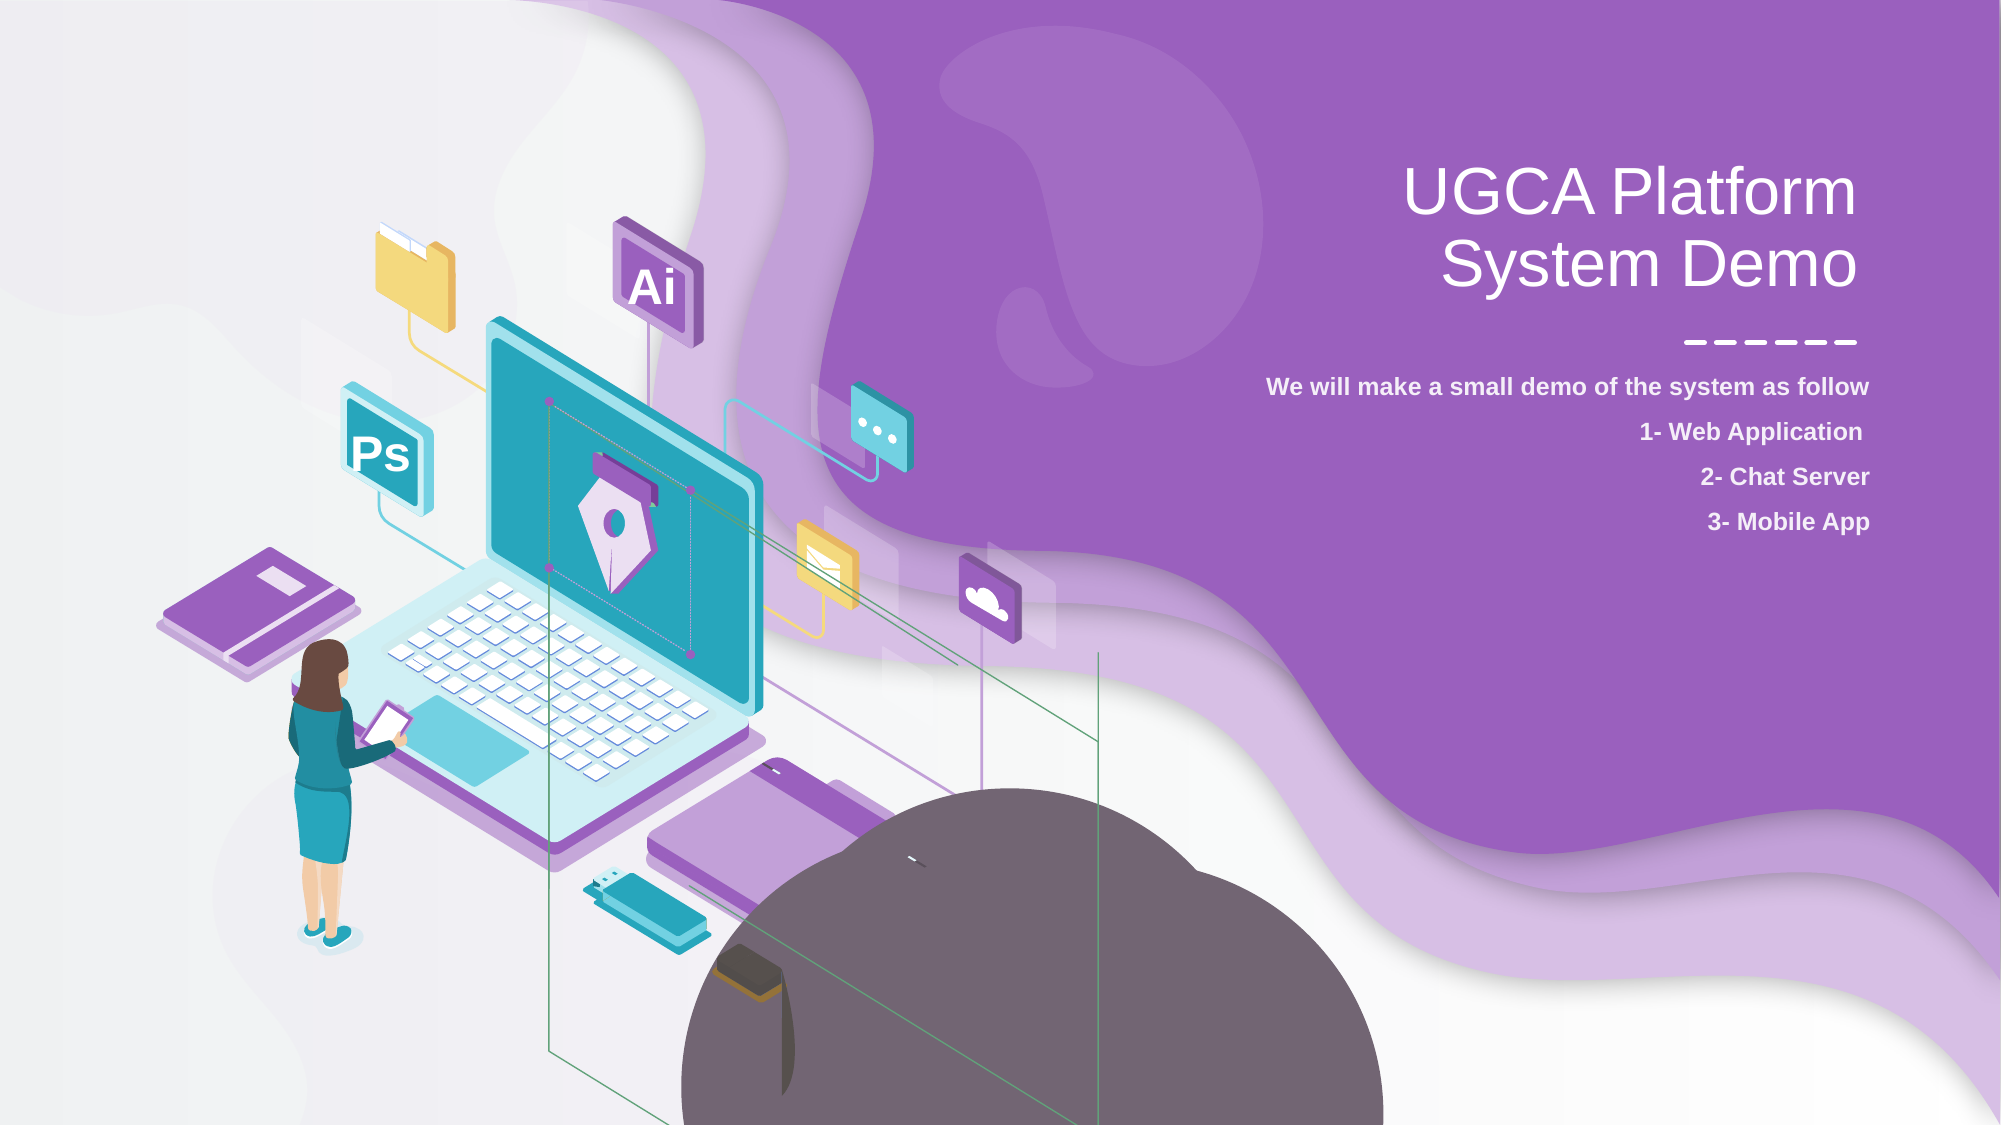

UGCA Platform
System Demo

Ai

We will make a small demo of the system as follow
1- Web Application
2- Chat Server
3- Mobile App
Ps
12